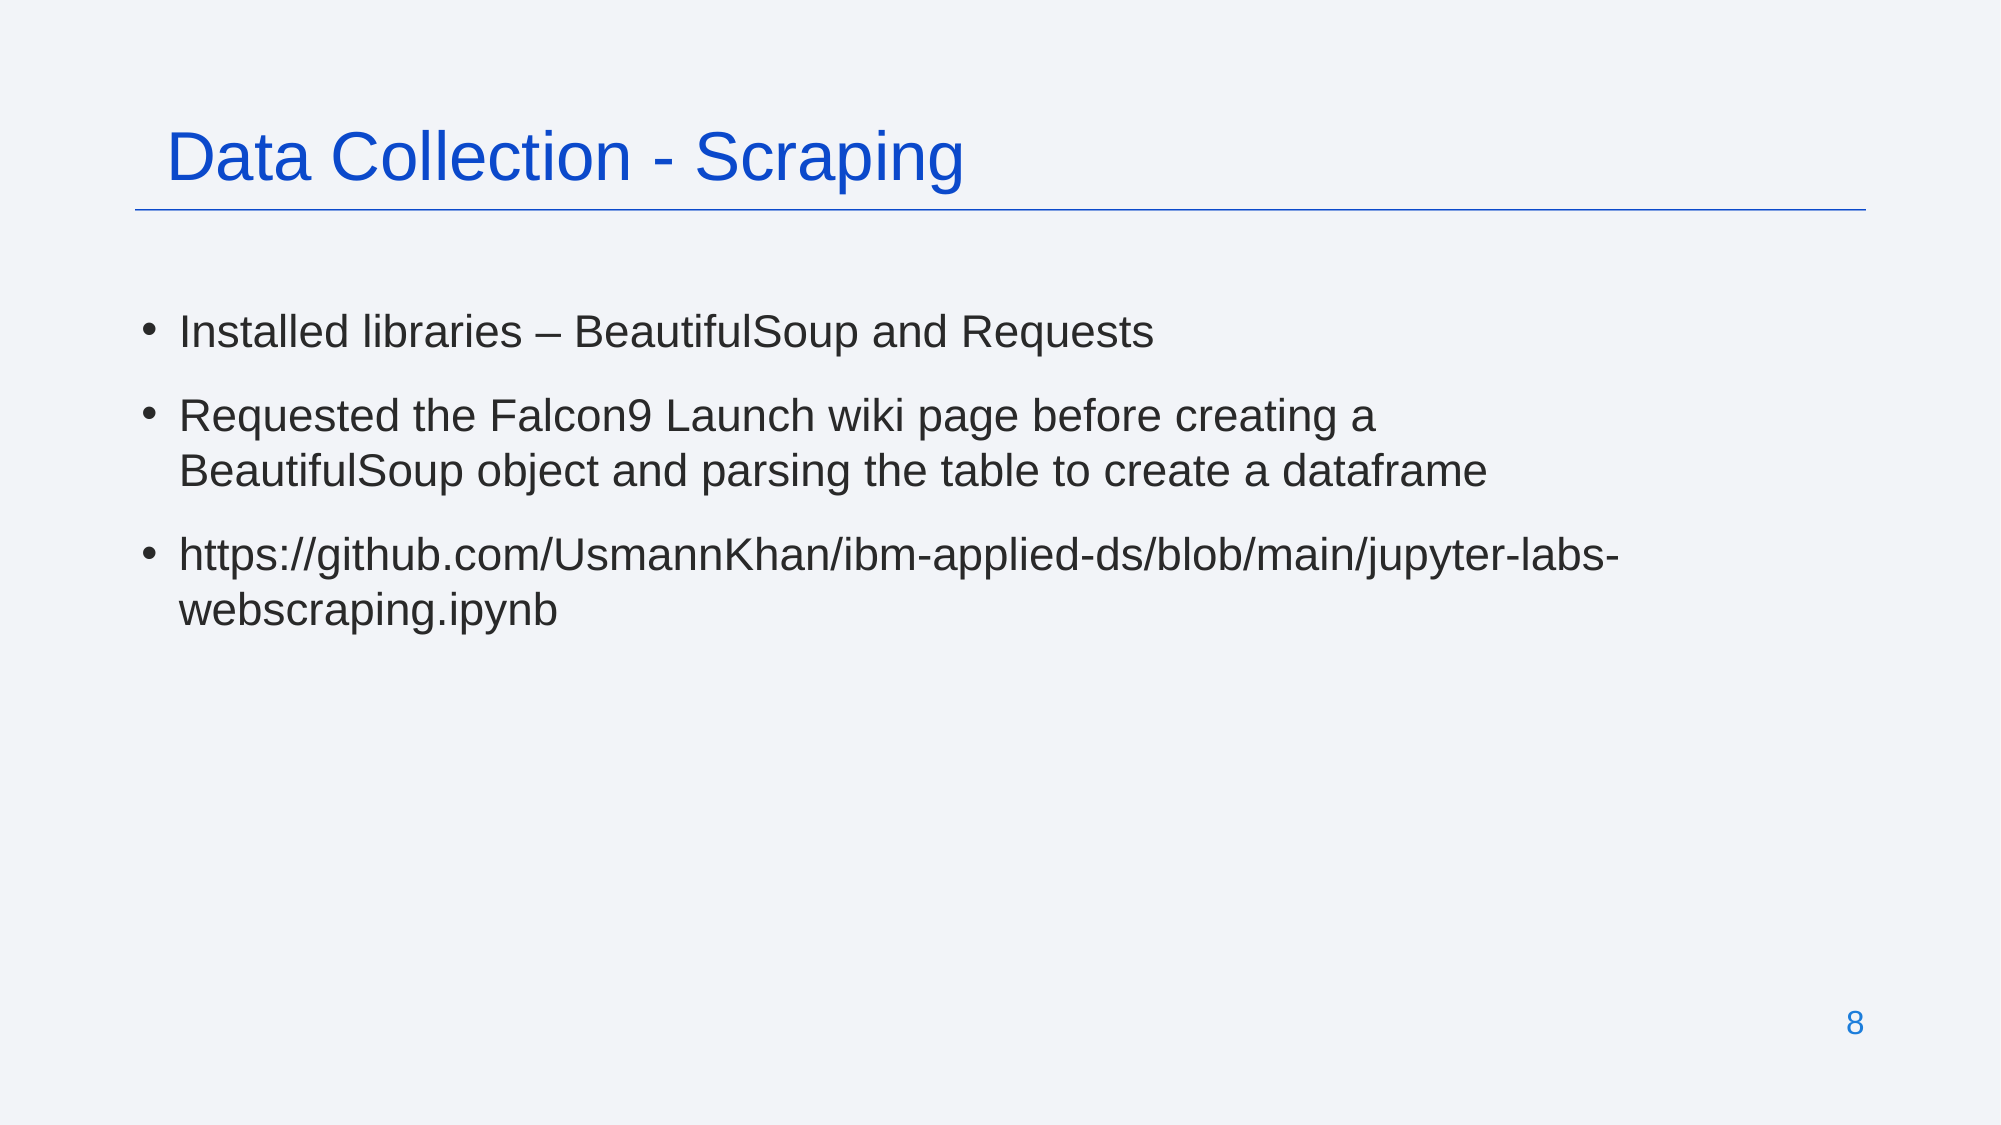

Data Collection - Scraping
Installed libraries – BeautifulSoup and Requests
Requested the Falcon9 Launch wiki page before creating a BeautifulSoup object and parsing the table to create a dataframe
https://github.com/UsmannKhan/ibm-applied-ds/blob/main/jupyter-labs-webscraping.ipynb
8